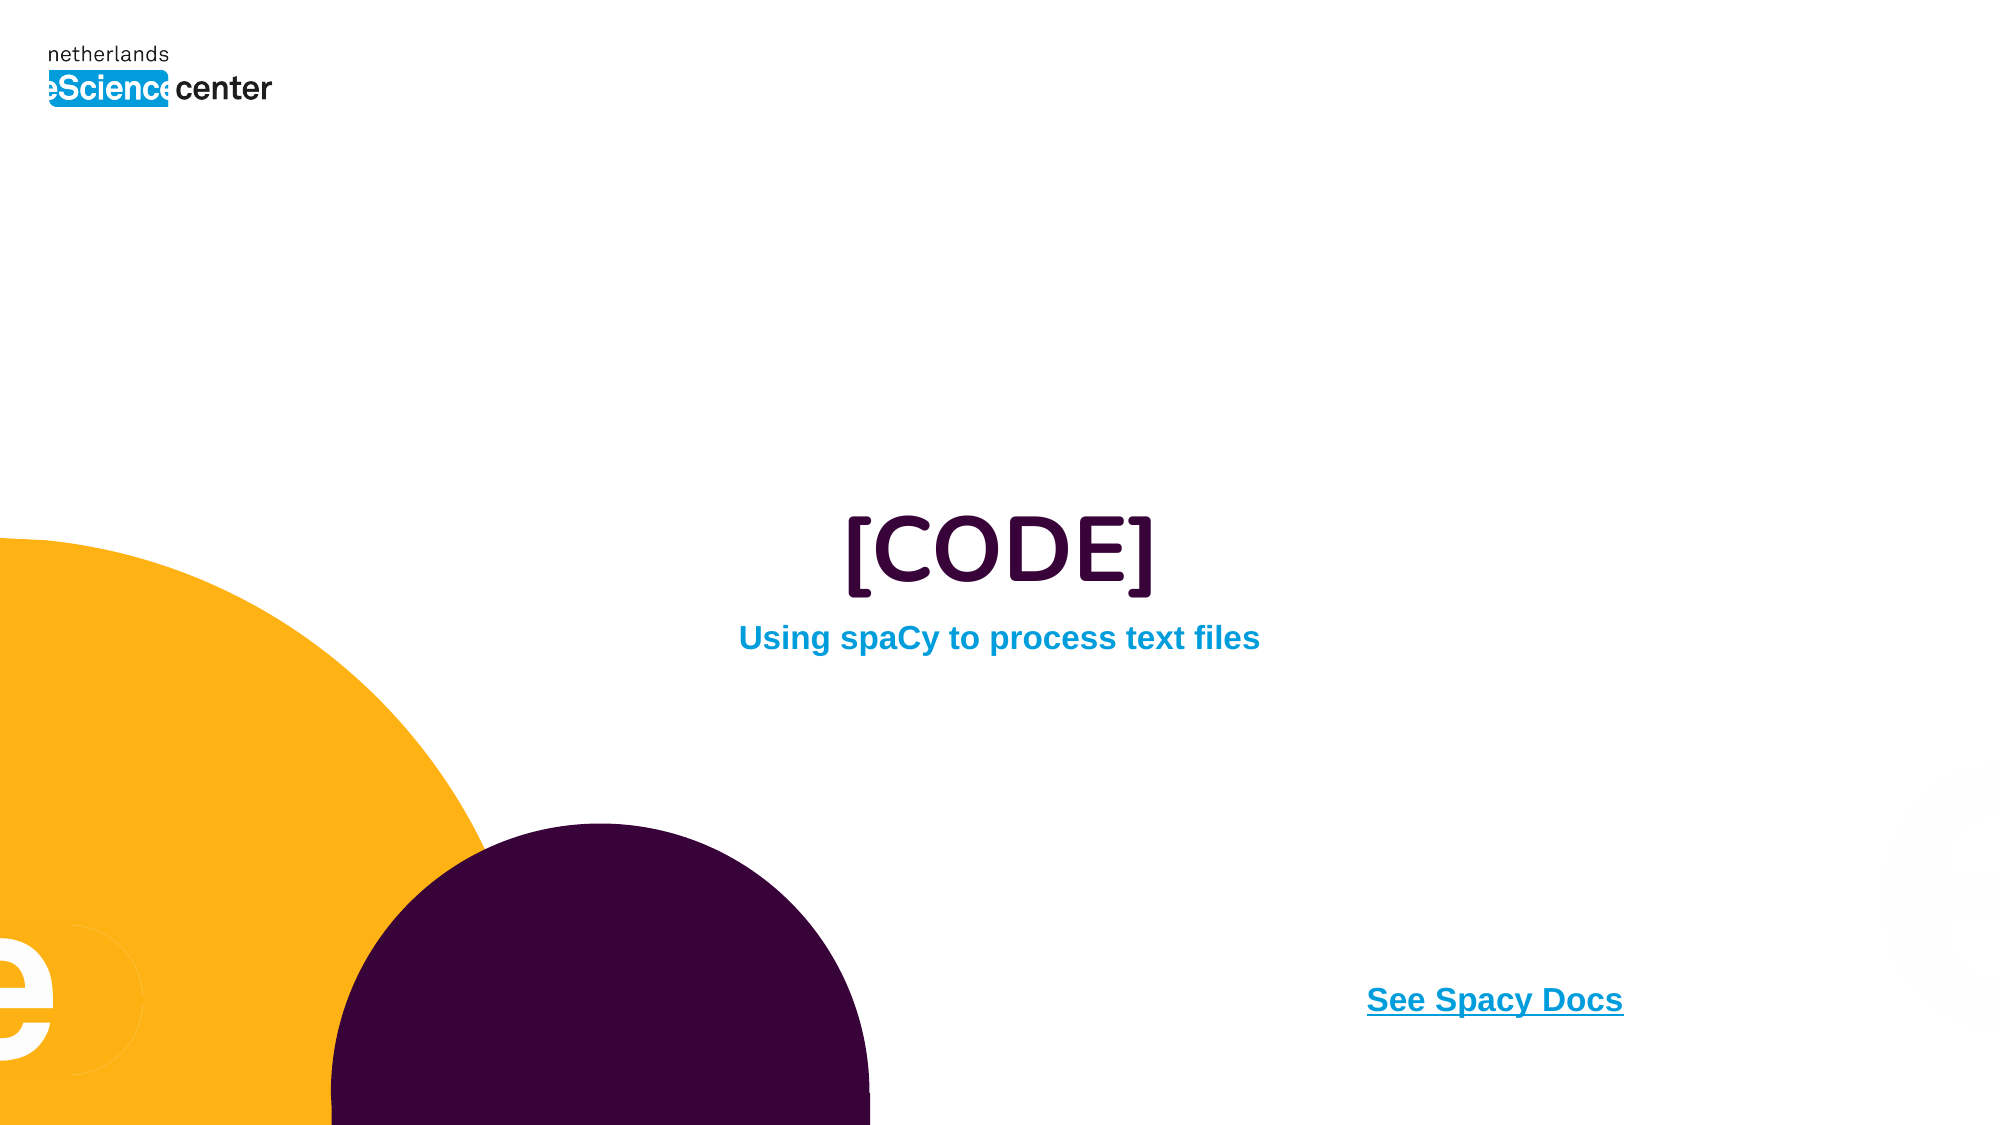

# [CODE]
Using spaCy to process text files
See Spacy Docs